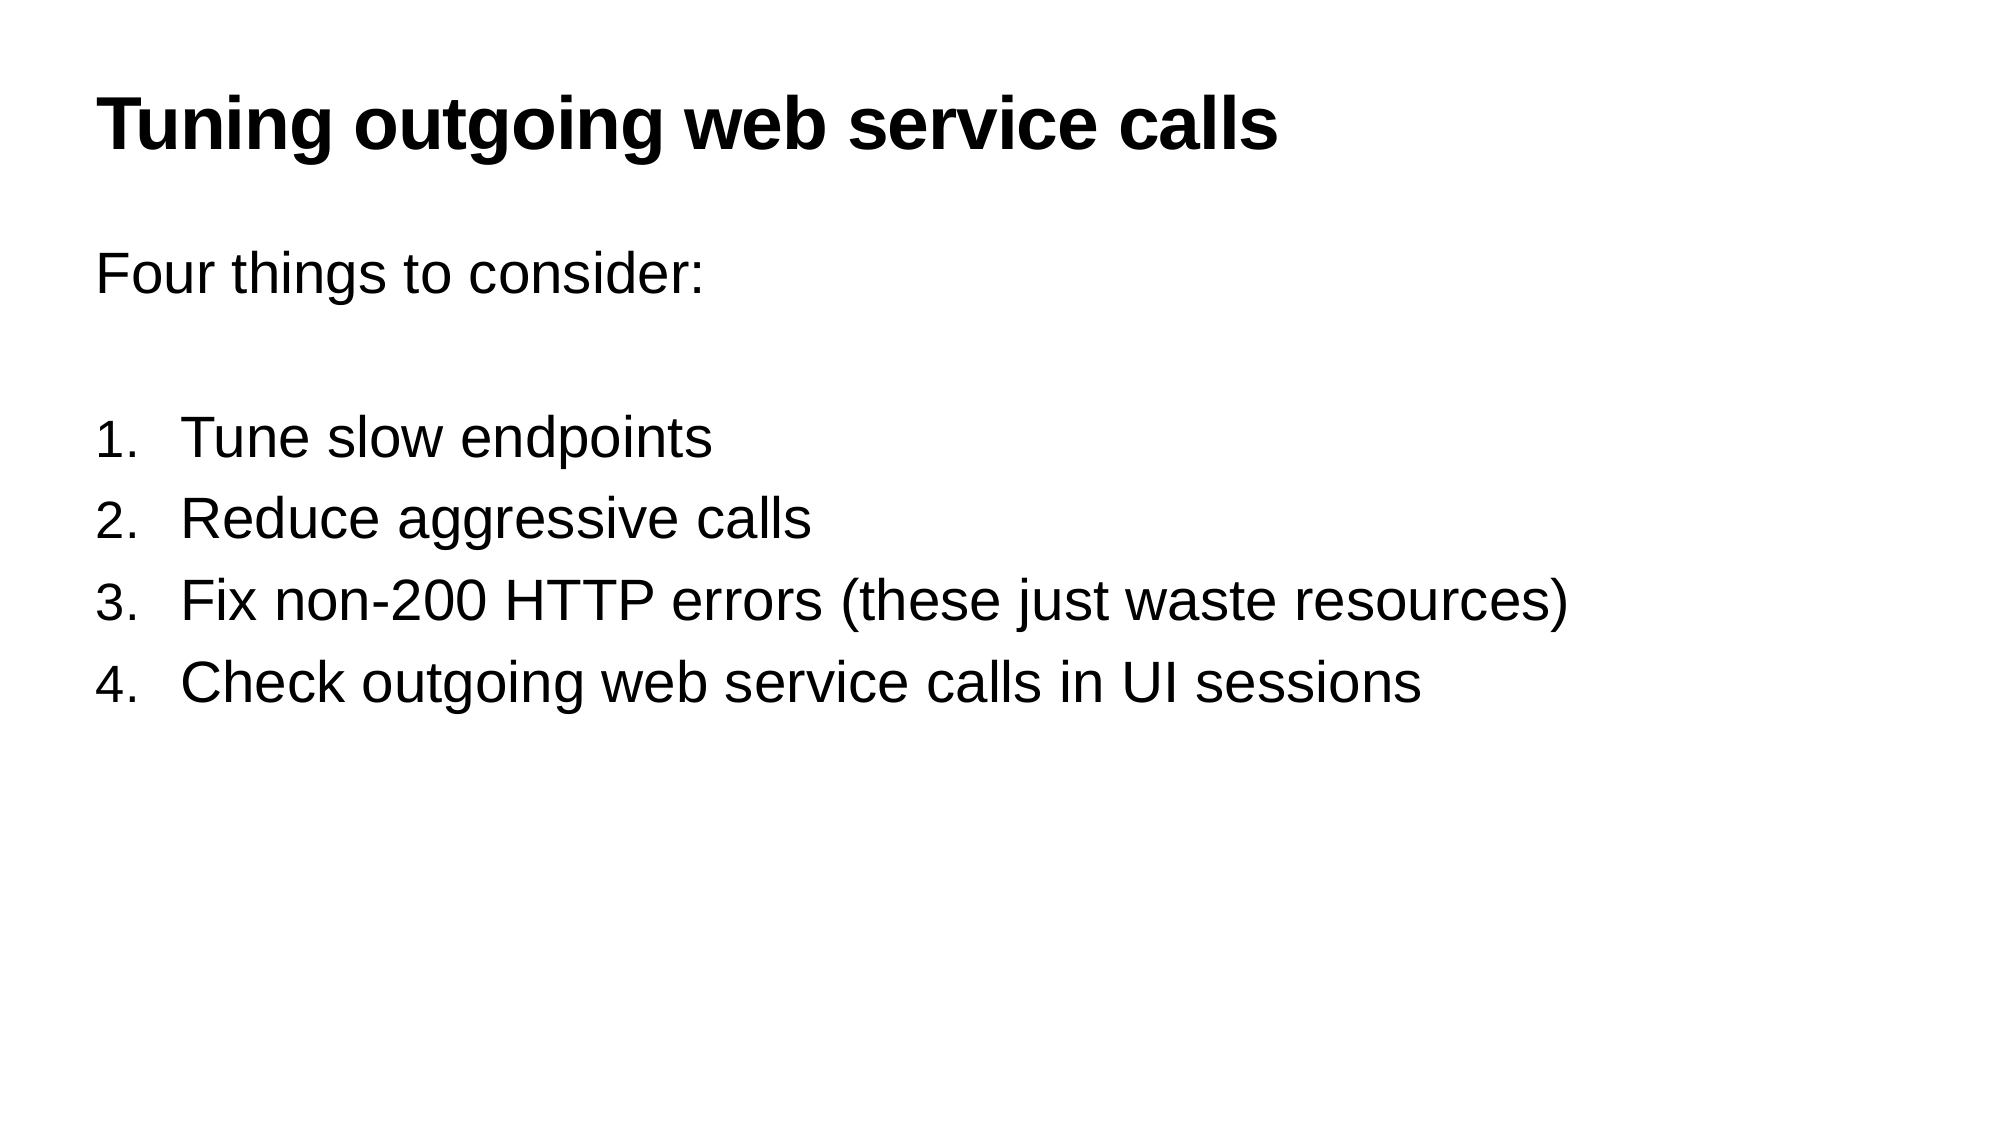

# Tuning outgoing web service calls
Four things to consider:

Tune slow endpoints
Reduce aggressive calls
Fix non-200 HTTP errors (these just waste resources)
Check outgoing web service calls in UI sessions